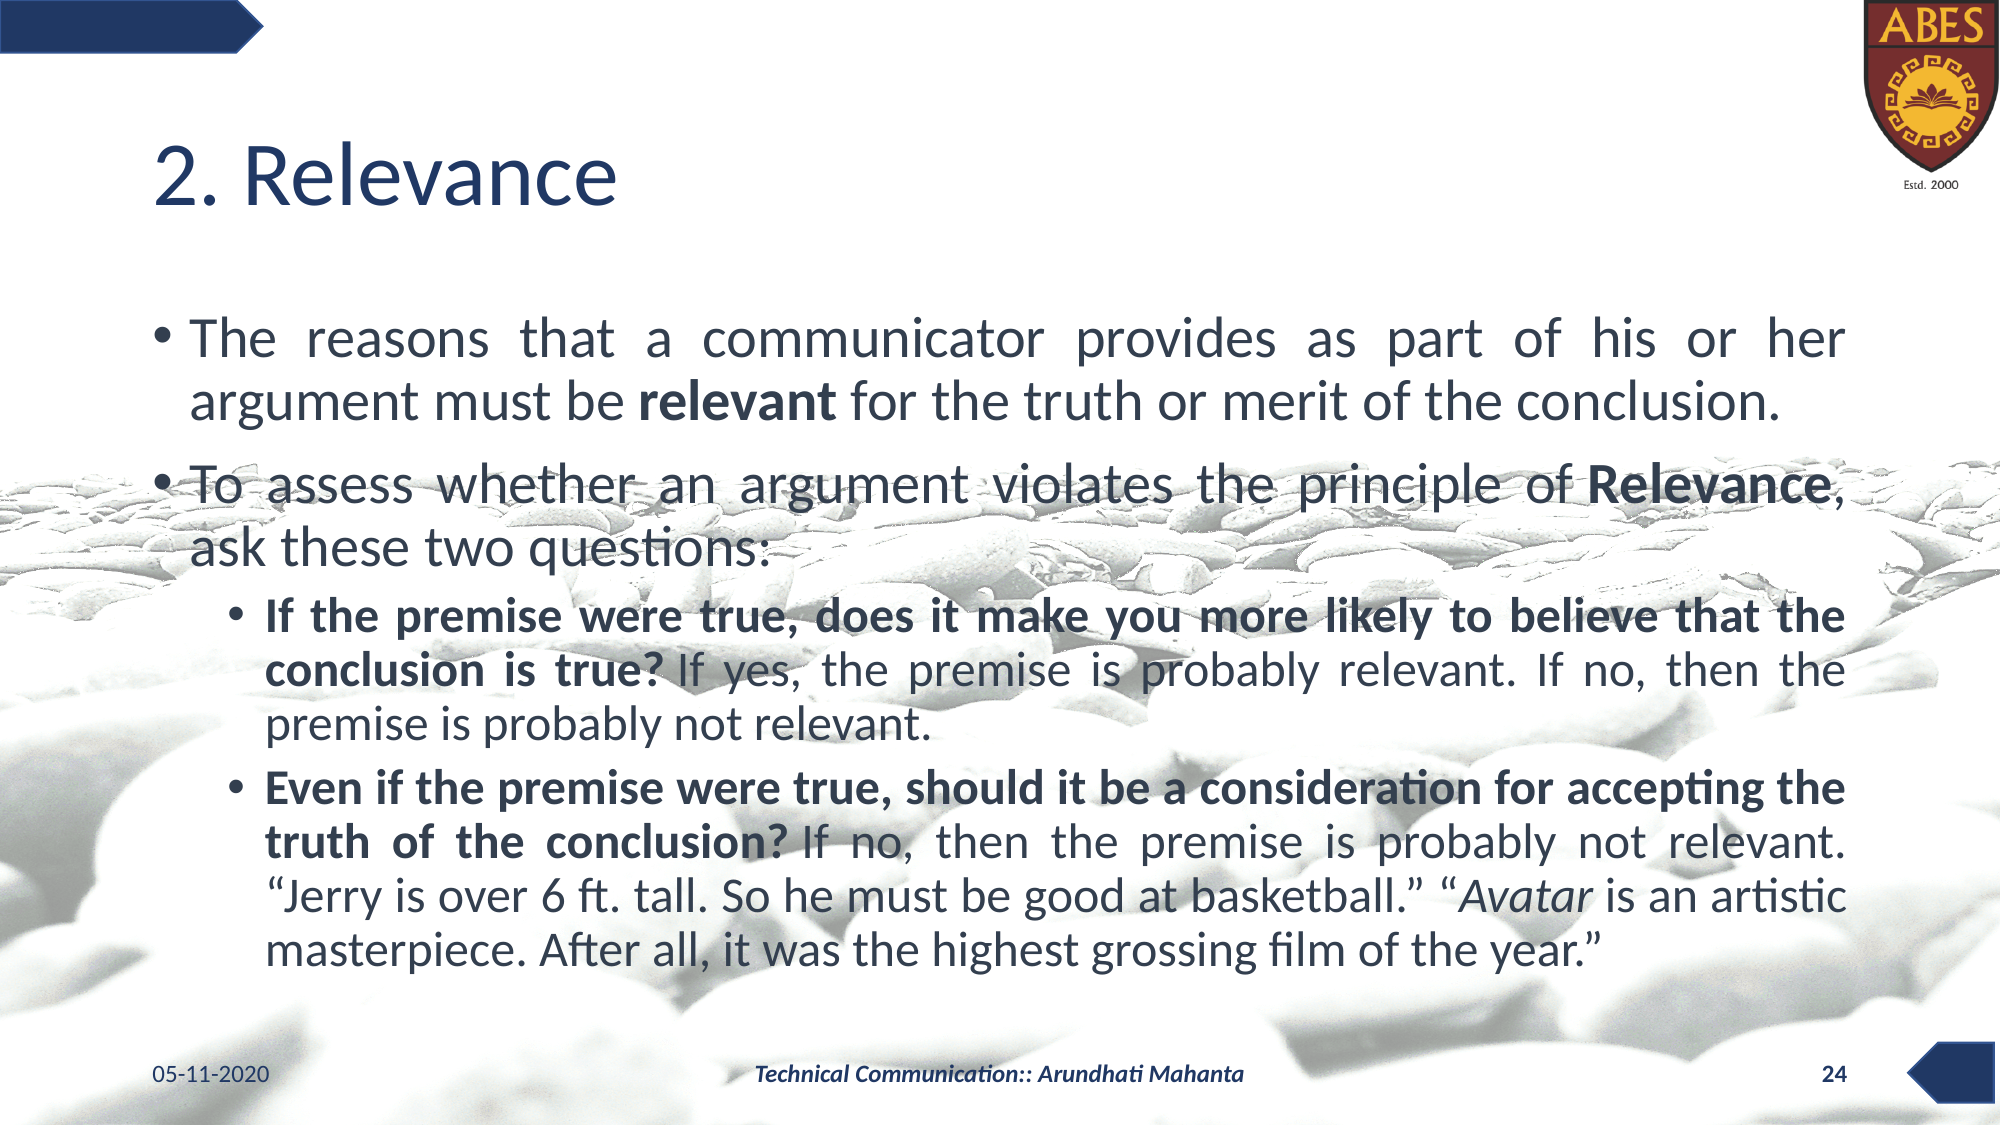

# 2. Relevance
The reasons that a communicator provides as part of his or her argument must be relevant for the truth or merit of the conclusion.
To assess whether an argument violates the principle of Relevance, ask these two questions:
If the premise were true, does it make you more likely to believe that the conclusion is true? If yes, the premise is probably relevant. If no, then the premise is probably not relevant.
Even if the premise were true, should it be a consideration for accepting the truth of the conclusion? If no, then the premise is probably not relevant. “Jerry is over 6 ft. tall. So he must be good at basketball.” “Avatar is an artistic masterpiece. After all, it was the highest grossing film of the year.”

05-11-2020
Technical Communication:: Arundhati Mahanta
24